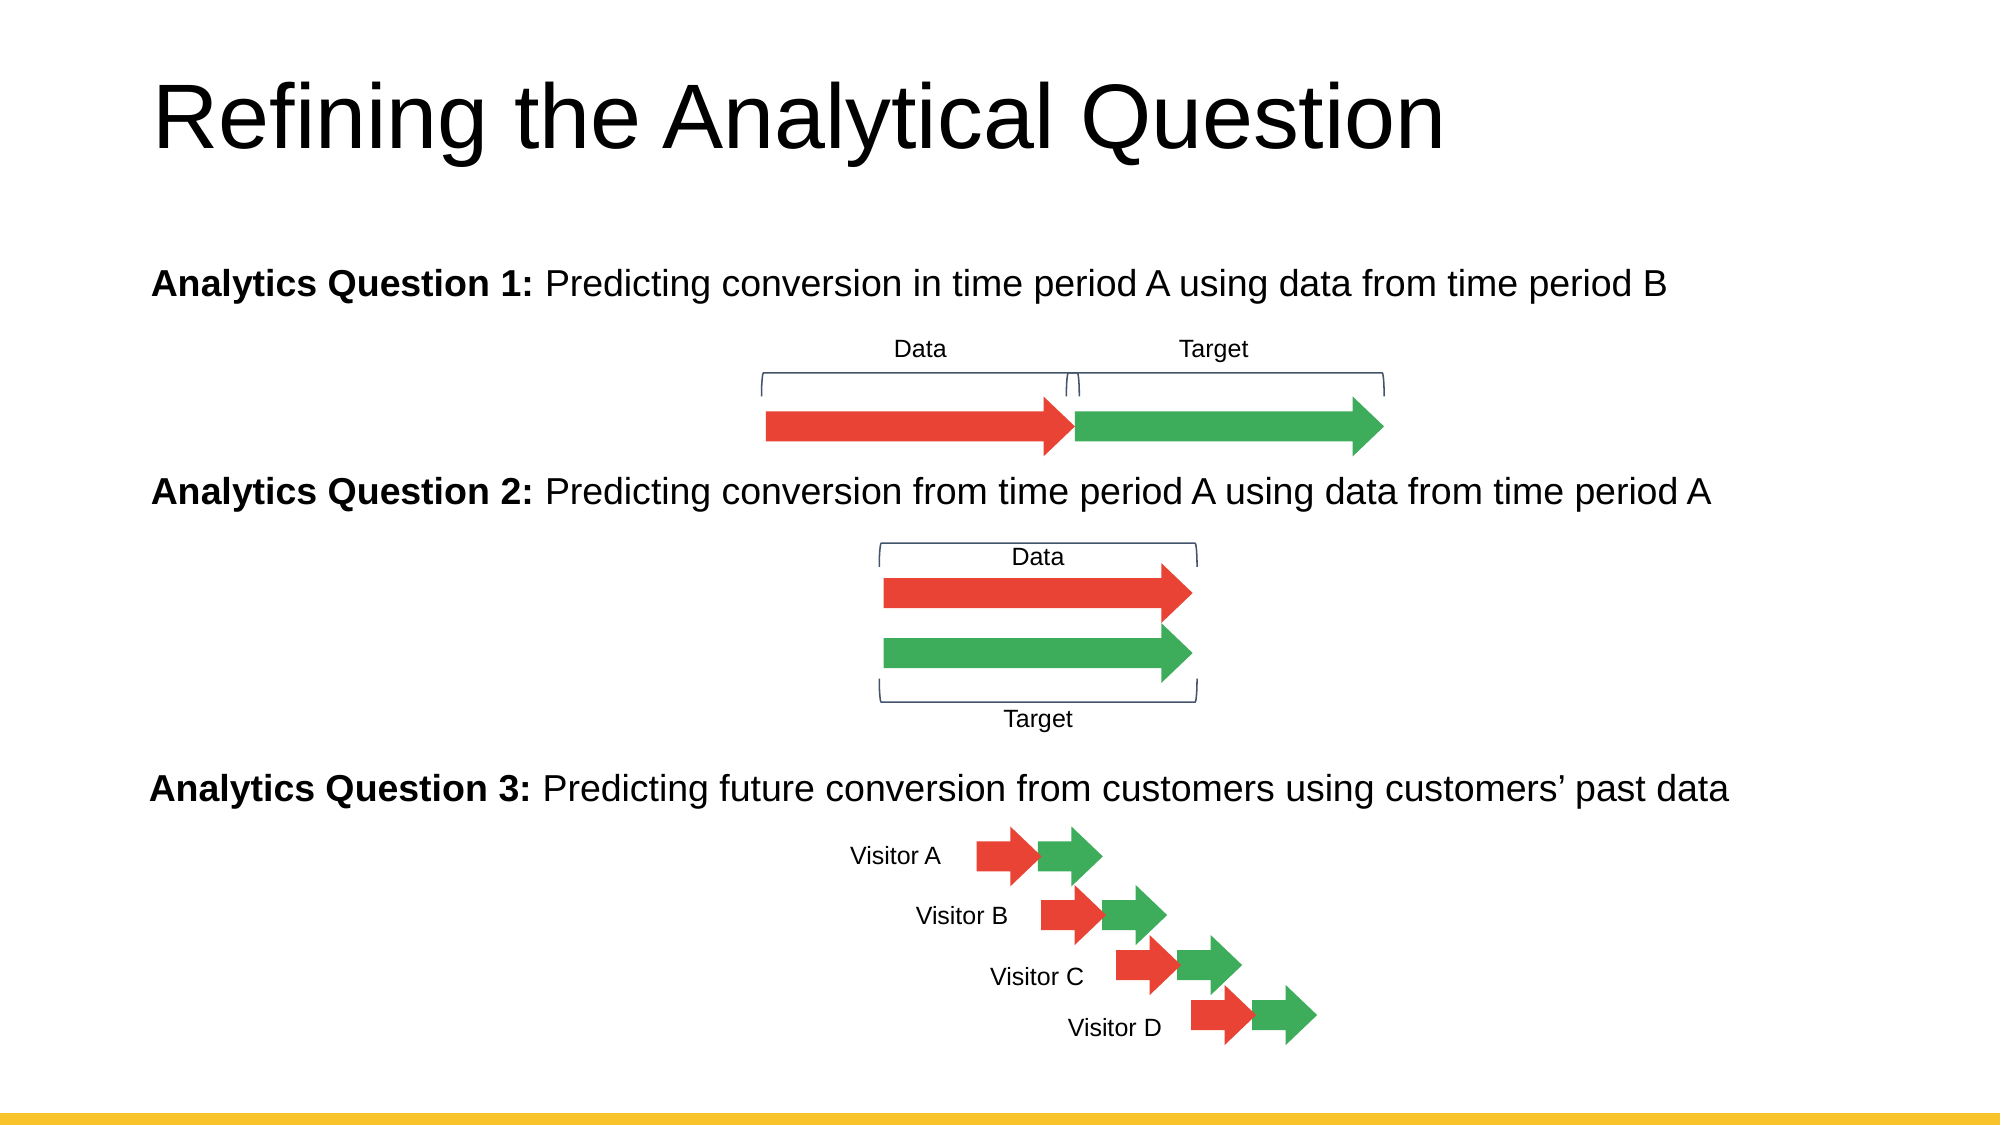

# Refining the Analytical Question

Analytics Question 1: Predicting conversion in time period A using data from time period B
Data
Target

Analytics Question 2: Predicting conversion from time period A using data from time period A
Data

Target
Analytics Question 3: Predicting future conversion from customers using customers’ past data
Visitor A

Visitor B

Visitor C

Visitor D